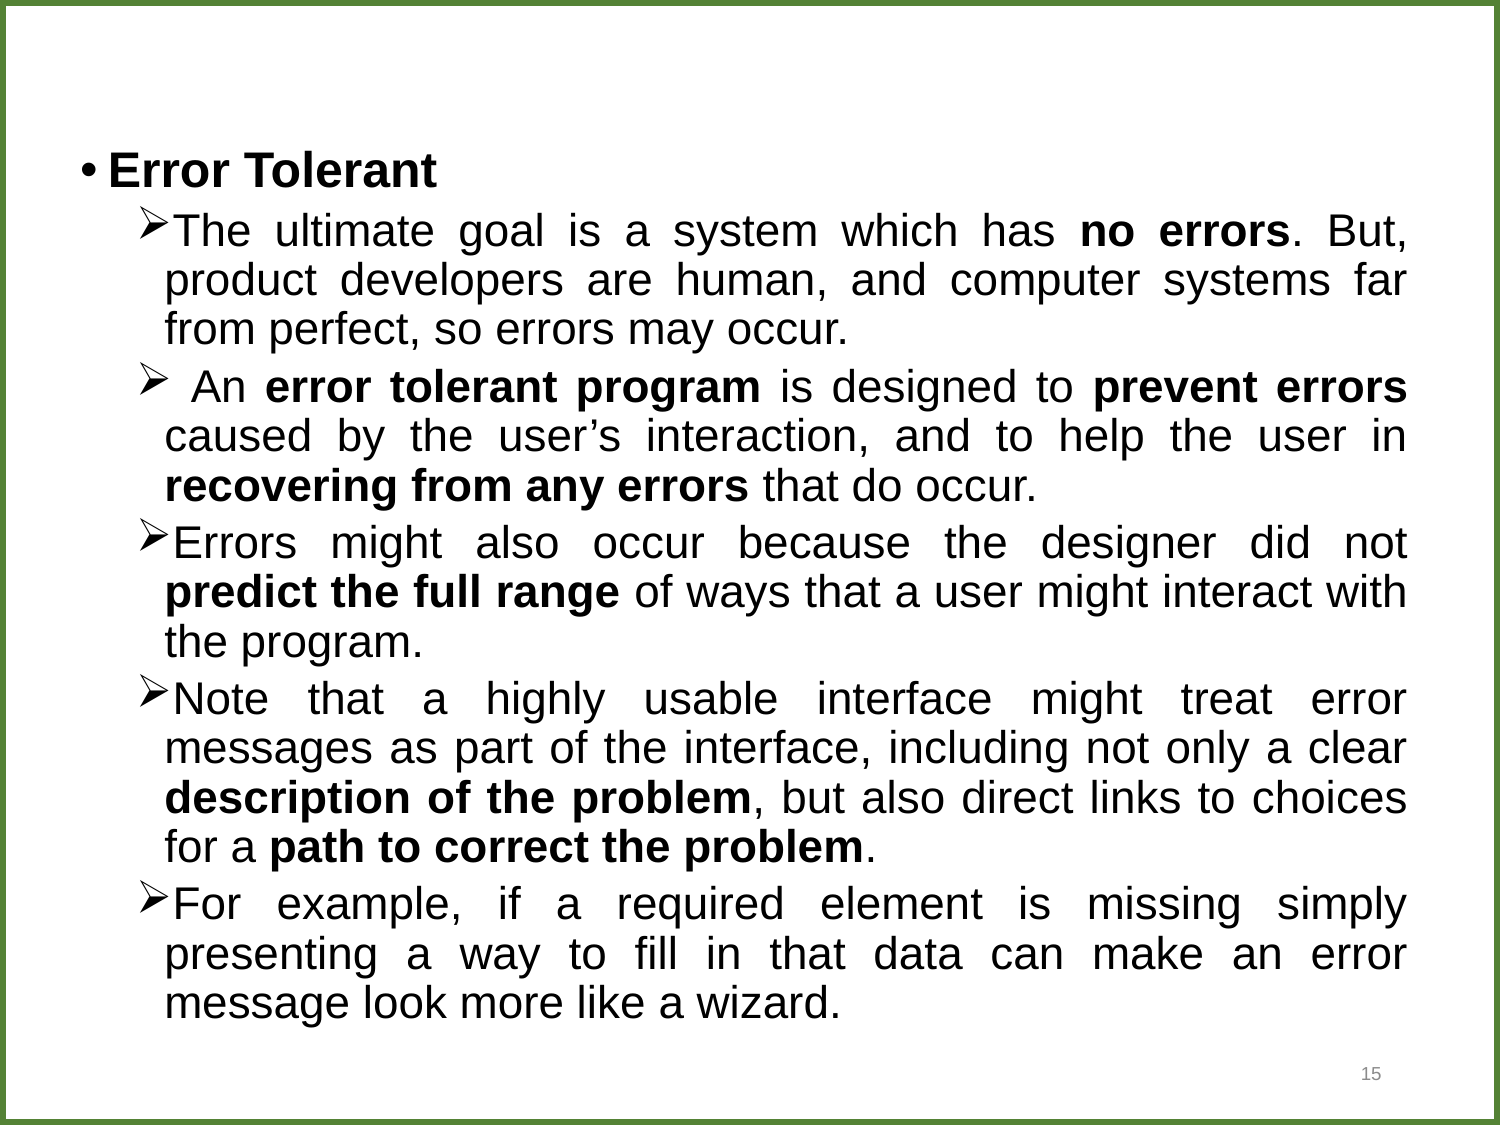

#
Error Tolerant
The ultimate goal is a system which has no errors. But, product developers are human, and computer systems far from perfect, so errors may occur.
 An error tolerant program is designed to prevent errors caused by the user’s interaction, and to help the user in recovering from any errors that do occur.
Errors might also occur because the designer did not predict the full range of ways that a user might interact with the program.
Note that a highly usable interface might treat error messages as part of the interface, including not only a clear description of the problem, but also direct links to choices for a path to correct the problem.
For example, if a required element is missing simply presenting a way to fill in that data can make an error message look more like a wizard.

15